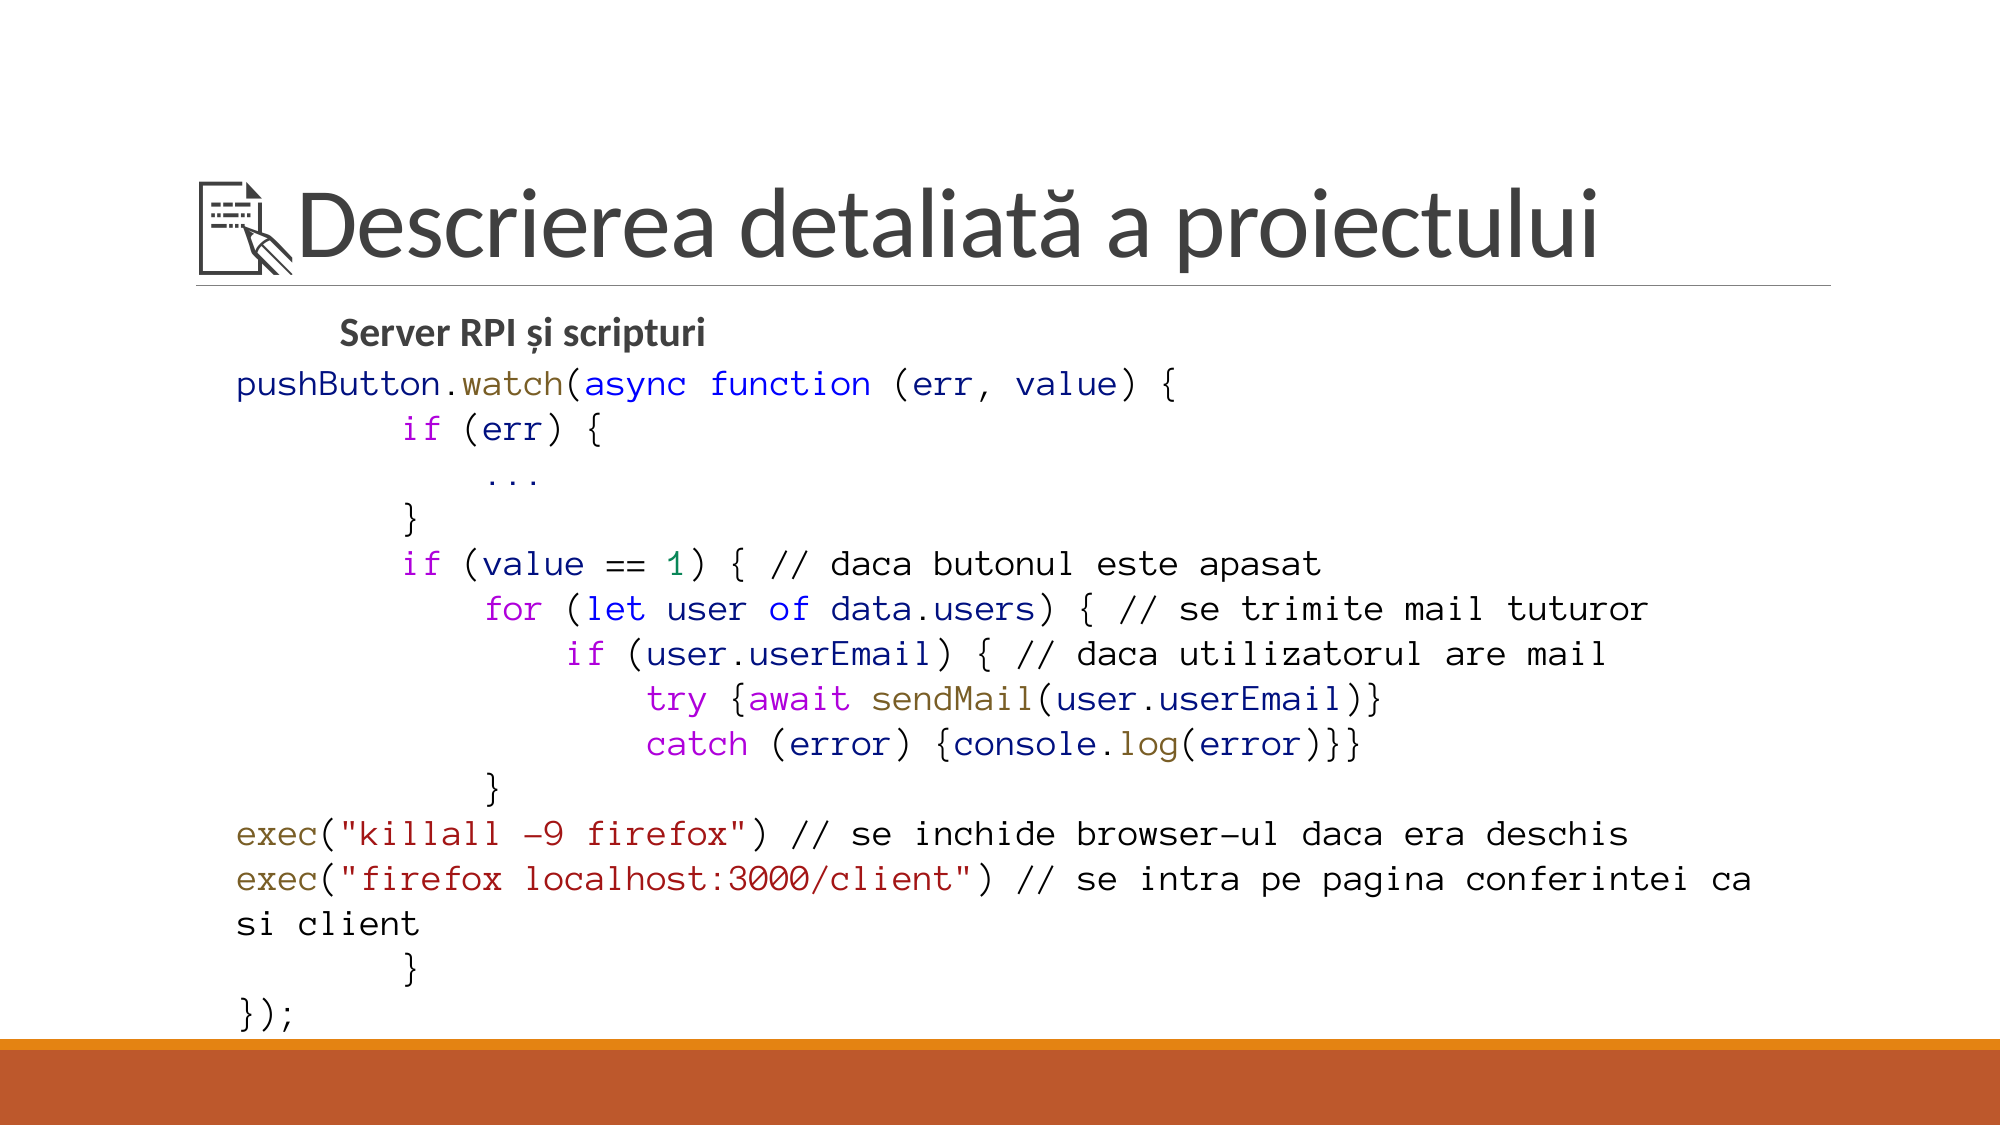

# 📝Descrierea detaliată a proiectului
	 Server RPI și scripturi

pushButton.watch(async function (err, value) {
        if (err) {
            ...
        }
        if (value == 1) { // daca butonul este apasat
            for (let user of data.users) { // se trimite mail tuturor
                if (user.userEmail) { // daca utilizatorul are mail
                    try {await sendMail(user.userEmail)}
                    catch (error) {console.log(error)}}
            }
exec("killall -9 firefox") // se inchide browser-ul daca era deschis
exec("firefox localhost:3000/client") // se intra pe pagina conferintei ca si client
        }
});